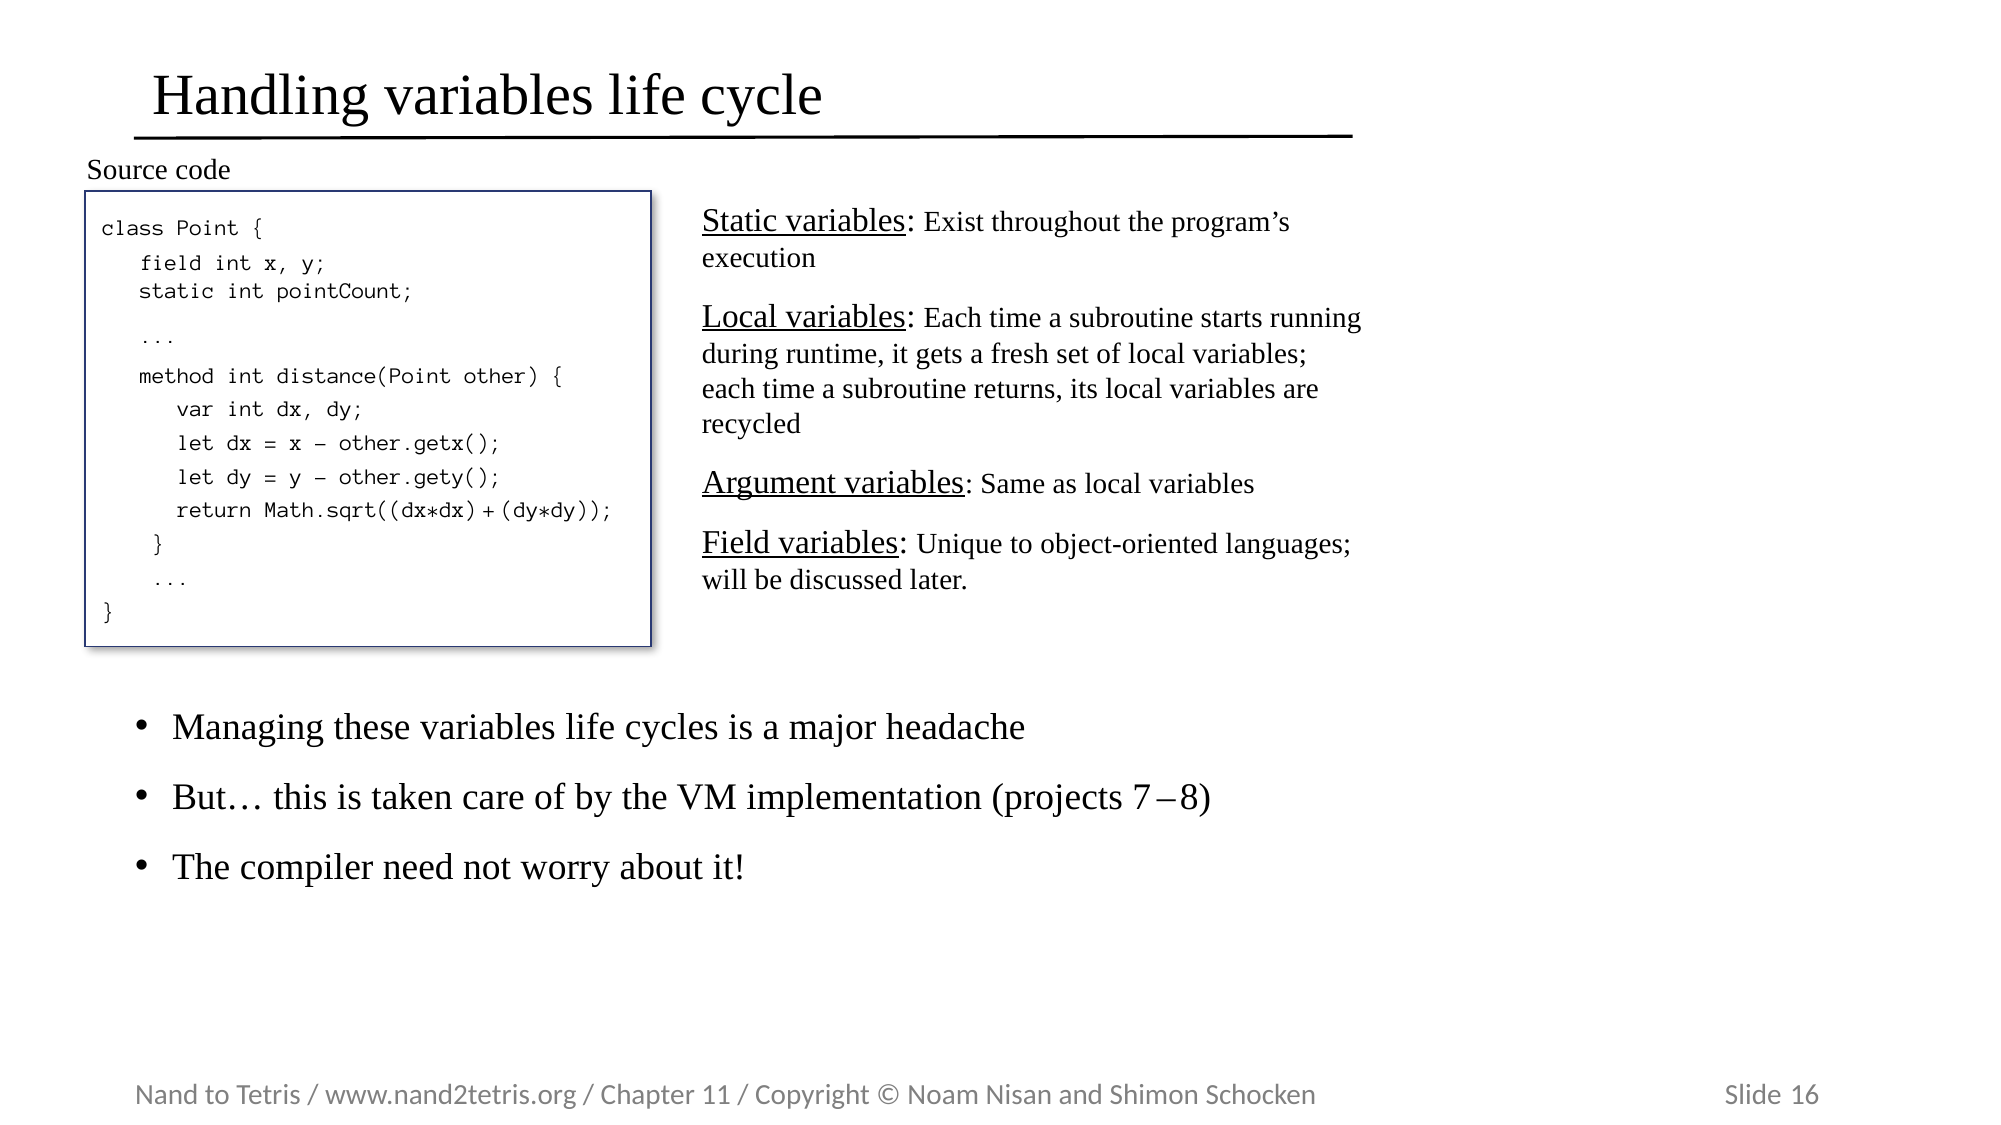

# Handling variables life cycle

Source code
class Point {
   field int x, y;
   static int pointCount;
   ...
   method int distance(Point other) {
      var int dx, dy;
      let dx = x - other.getx();
      let dy = y - other.gety();
      return Math.sqrt((dx*dx) + (dy*dy));
    }
    ...
}
Static variables: Exist throughout the program’s execution
Local variables: Each time a subroutine starts running during runtime, it gets a fresh set of local variables; each time a subroutine returns, its local variables are recycled
Argument variables: Same as local variables
Field variables: Unique to object-oriented languages; will be discussed later.
Managing these variables life cycles is a major headache
But… this is taken care of by the VM implementation (projects 7 – 8)
The compiler need not worry about it!